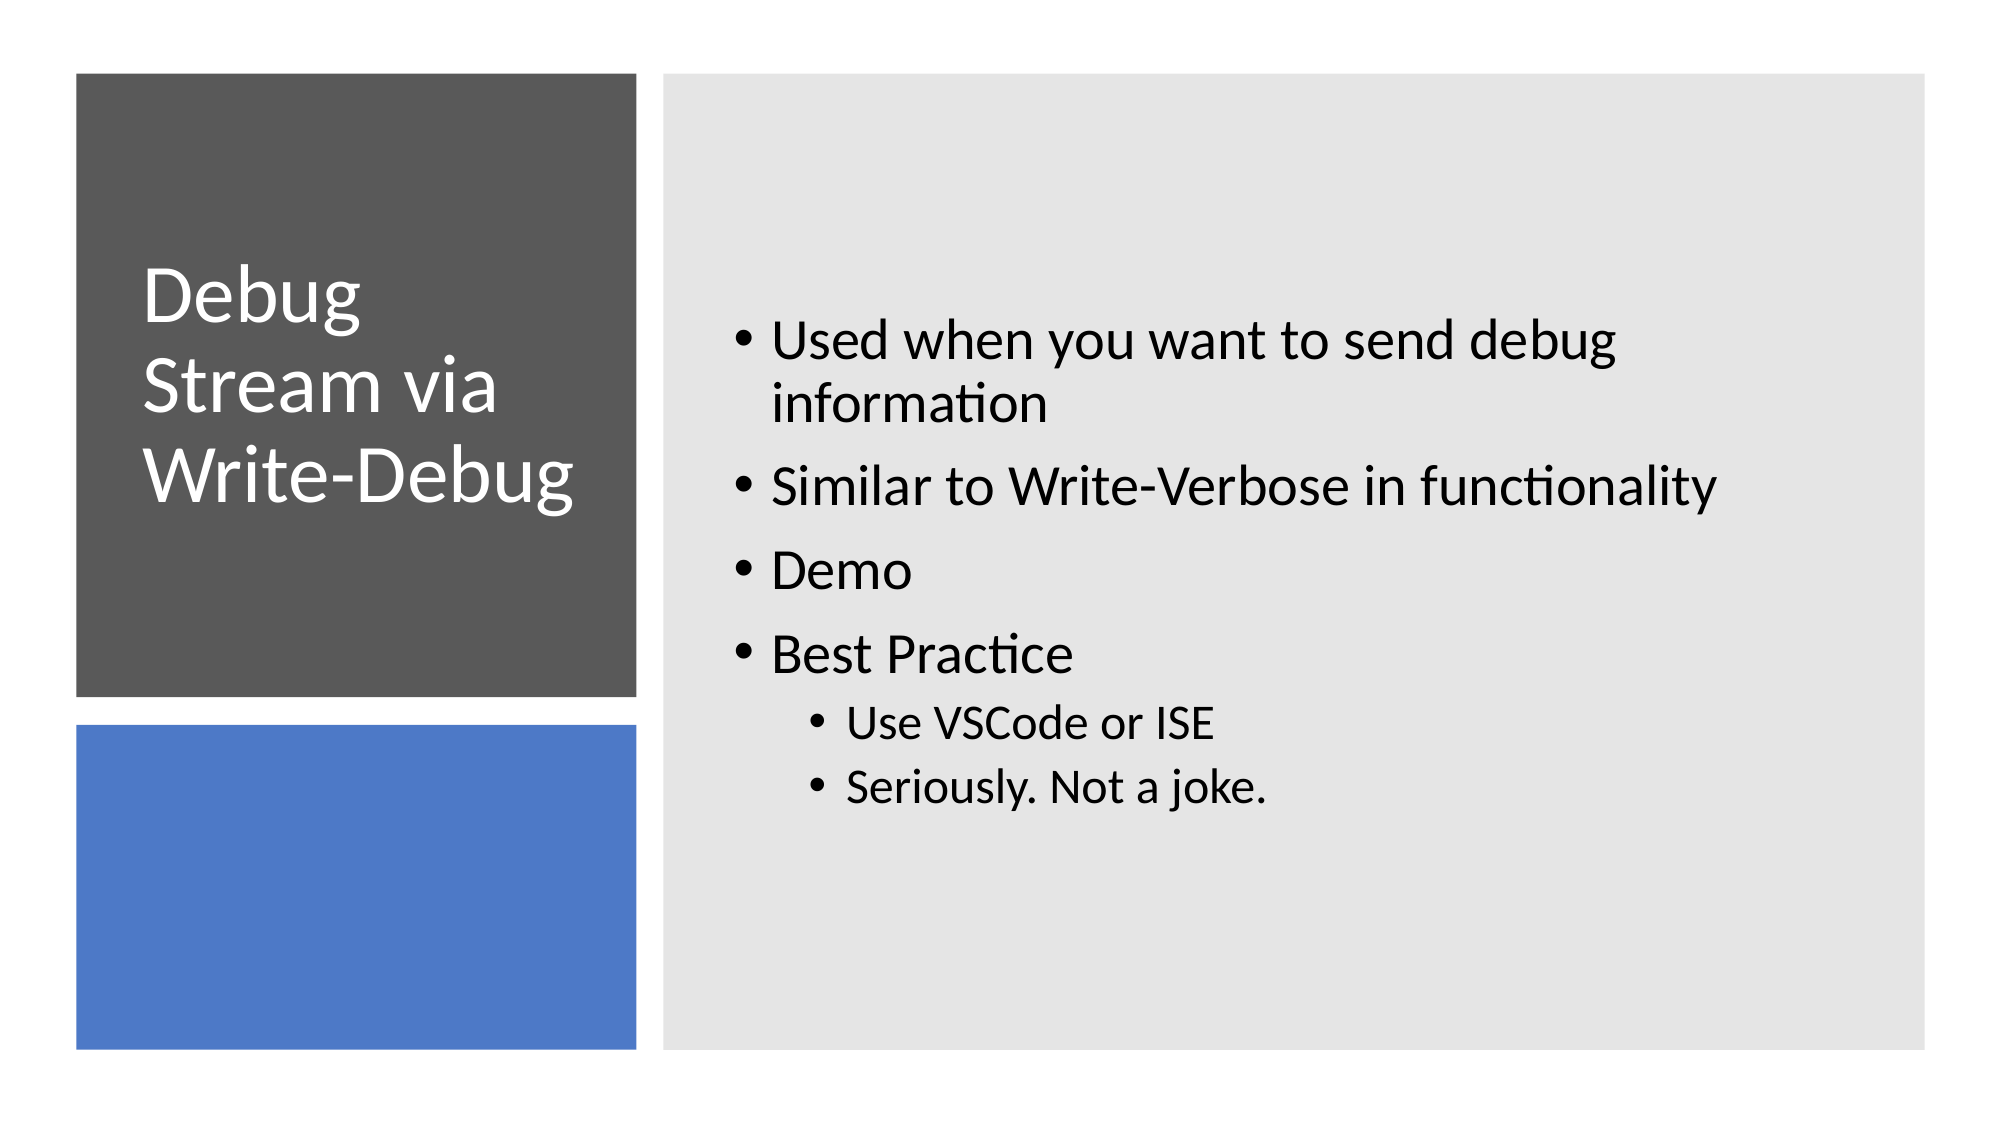

Used when you want to send debug information
Similar to Write-Verbose in functionality
Demo
Best Practice
Use VSCode or ISE
Seriously. Not a joke.
# Debug Stream via Write-Debug